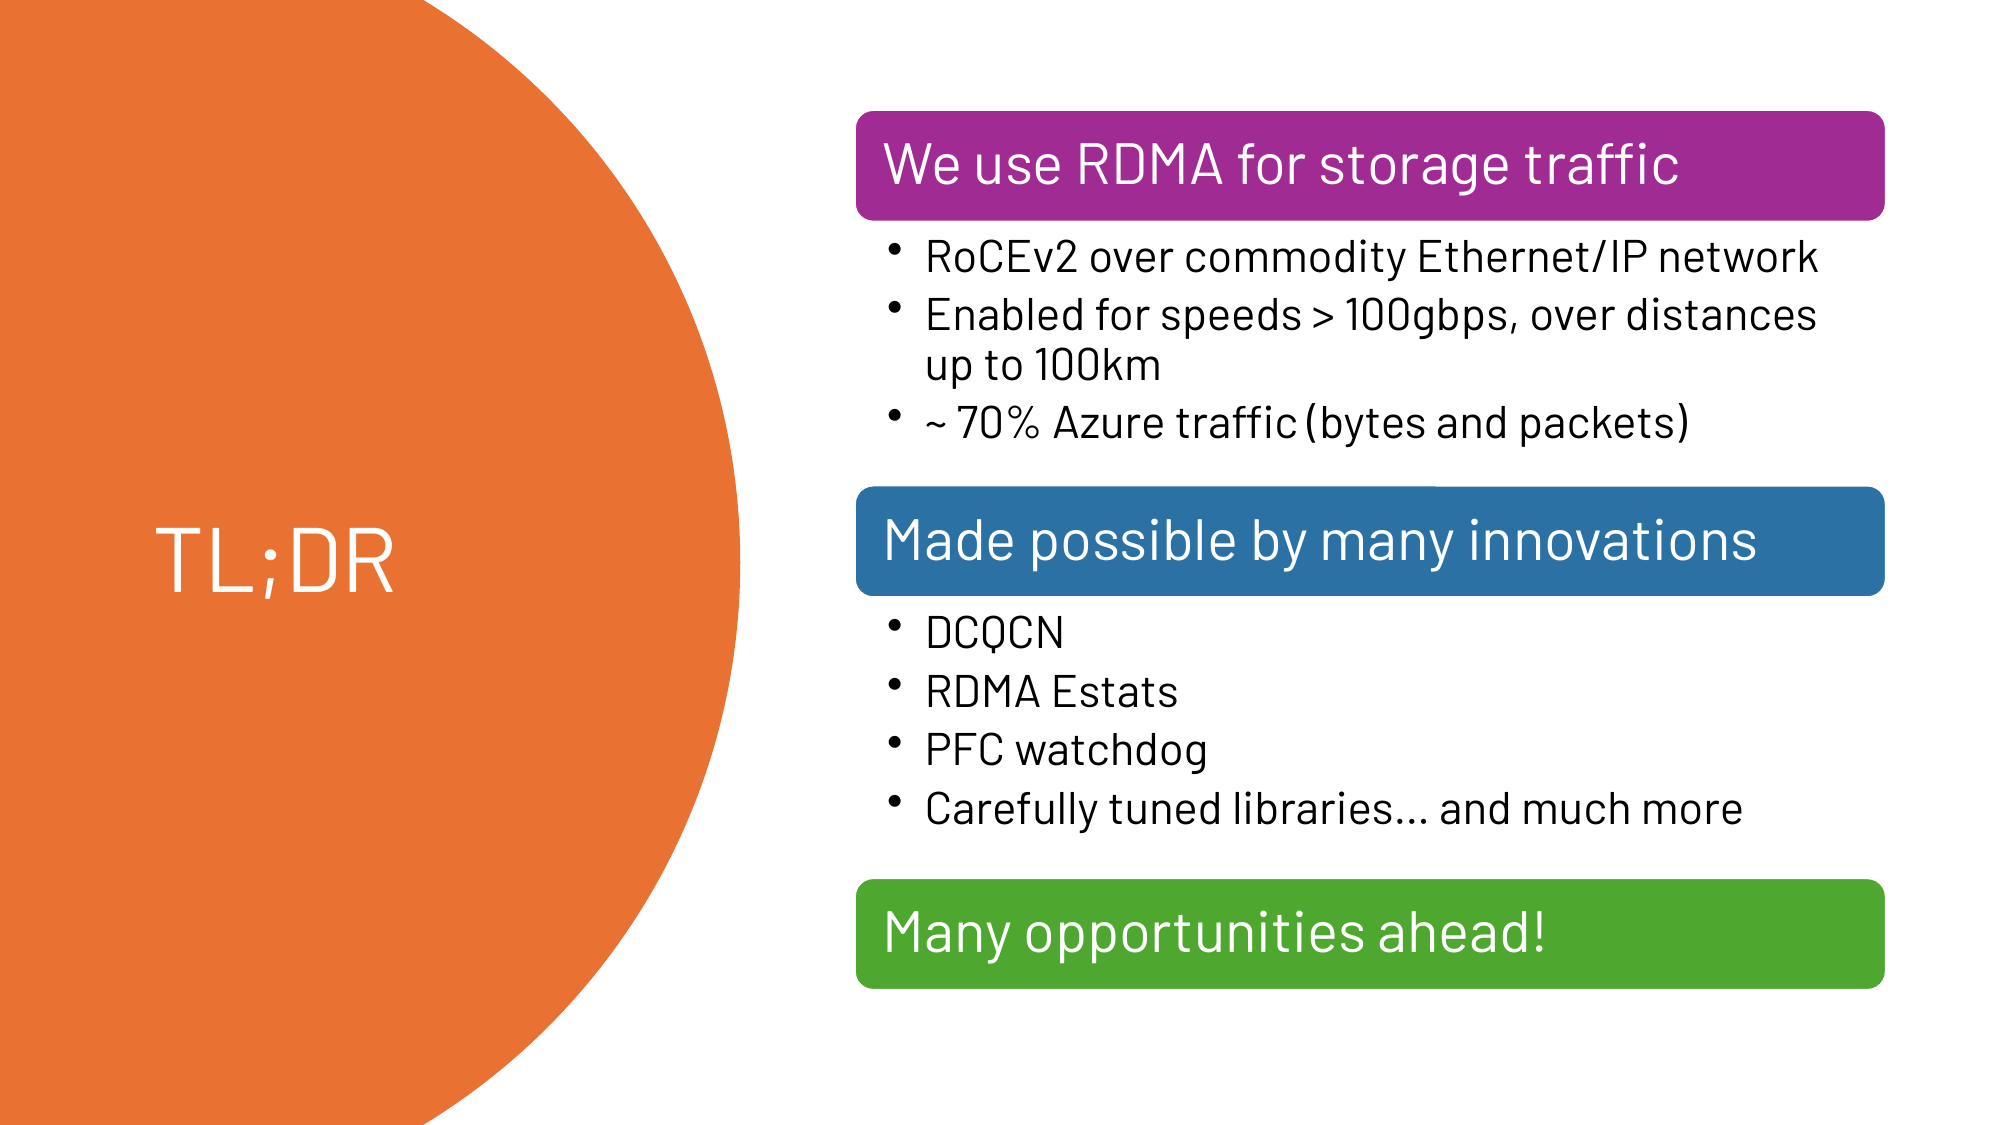

We use RDMA for storage traffic
RoCEv2 over commodity Ethernet/IP network
Enabled for speeds > 100gbps, over distances up to 100km
~ 70% Azure traffic (bytes and packets)
Made possible by many innovations
DCQCN
RDMA Estats
PFC watchdog
Carefully tuned libraries… and much more
Many opportunities ahead!

# TL;DR
2